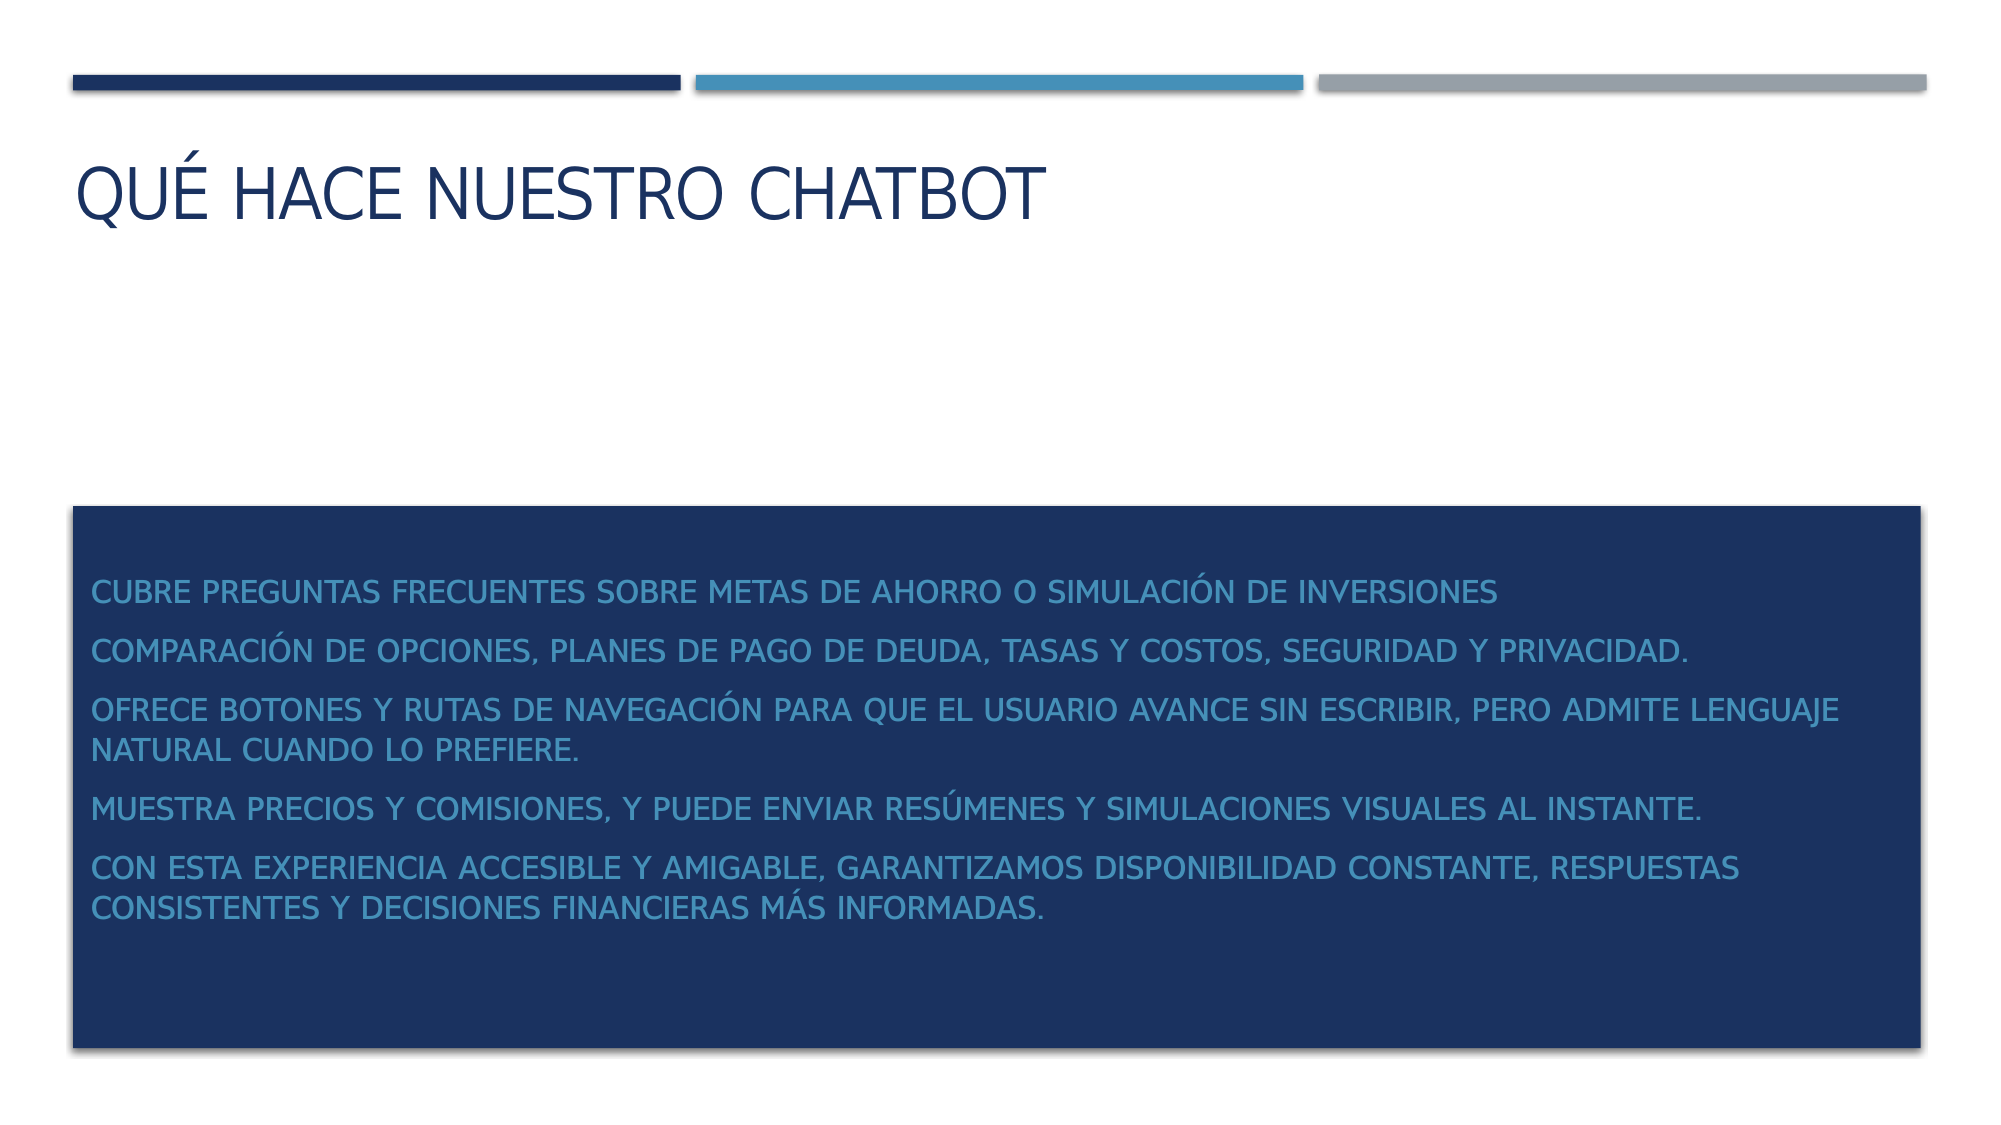

# Qué hace nuestro chatbot
cubre preguntas frecuentes sobre metas de ahorro o simulación de inversiones
comparación de opciones, planes de pago de deuda, tasas y costos, seguridad y privacidad.
ofrece botones y rutas de navegación para que el usuario avance sin escribir, pero admite lenguaje natural cuando lo prefiere.
muestra precios y comisiones, y puede enviar resúmenes y simulaciones visuales al instante.
Con esta experiencia accesible y amigable, garantizamos disponibilidad constante, respuestas consistentes y decisiones financieras más informadas.